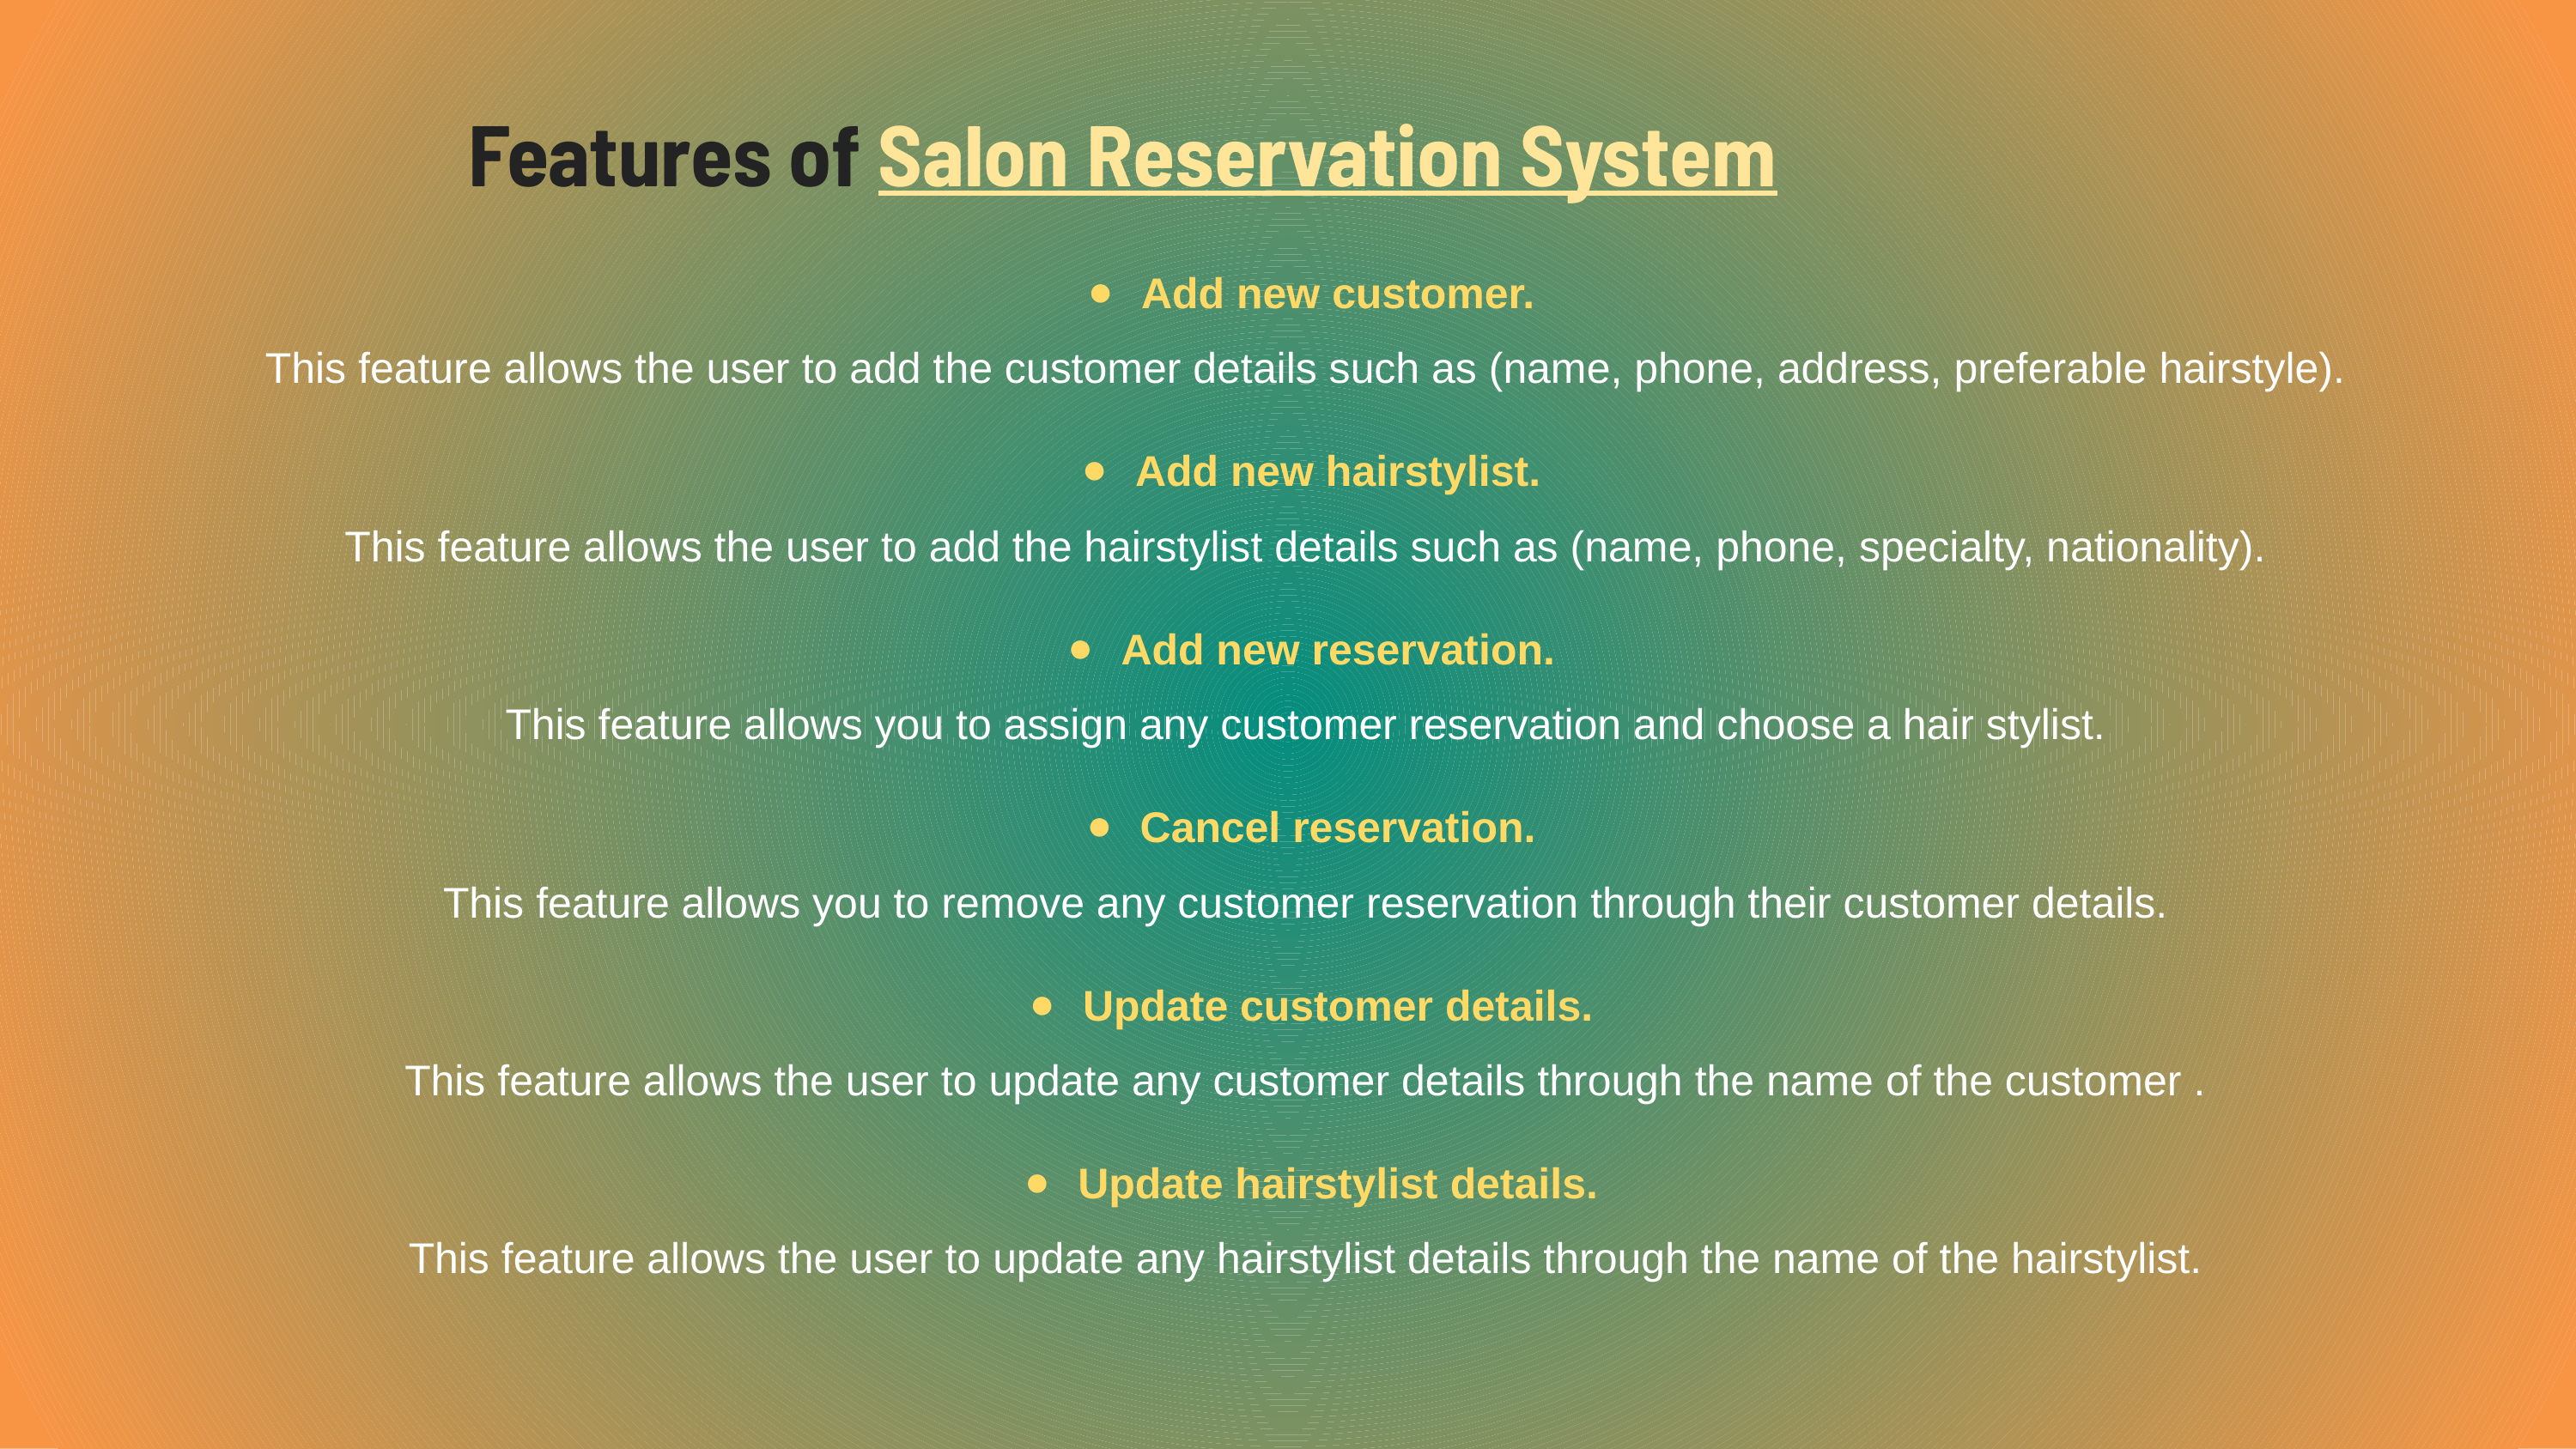

Features of Salon Reservation System

Add new customer.

This feature allows the user to add the customer details such as (name, phone, address, preferable hairstyle).

Add new hairstylist.

This feature allows the user to add the hairstylist details such as (name, phone, specialty, nationality).

Add new reservation.

This feature allows you to assign any customer reservation and choose a hair stylist.

Cancel reservation.

This feature allows you to remove any customer reservation through their customer details.

Update customer details.

This feature allows the user to update any customer details through the name of the customer .

Update hairstylist details.

This feature allows the user to update any hairstylist details through the name of the hairstylist.